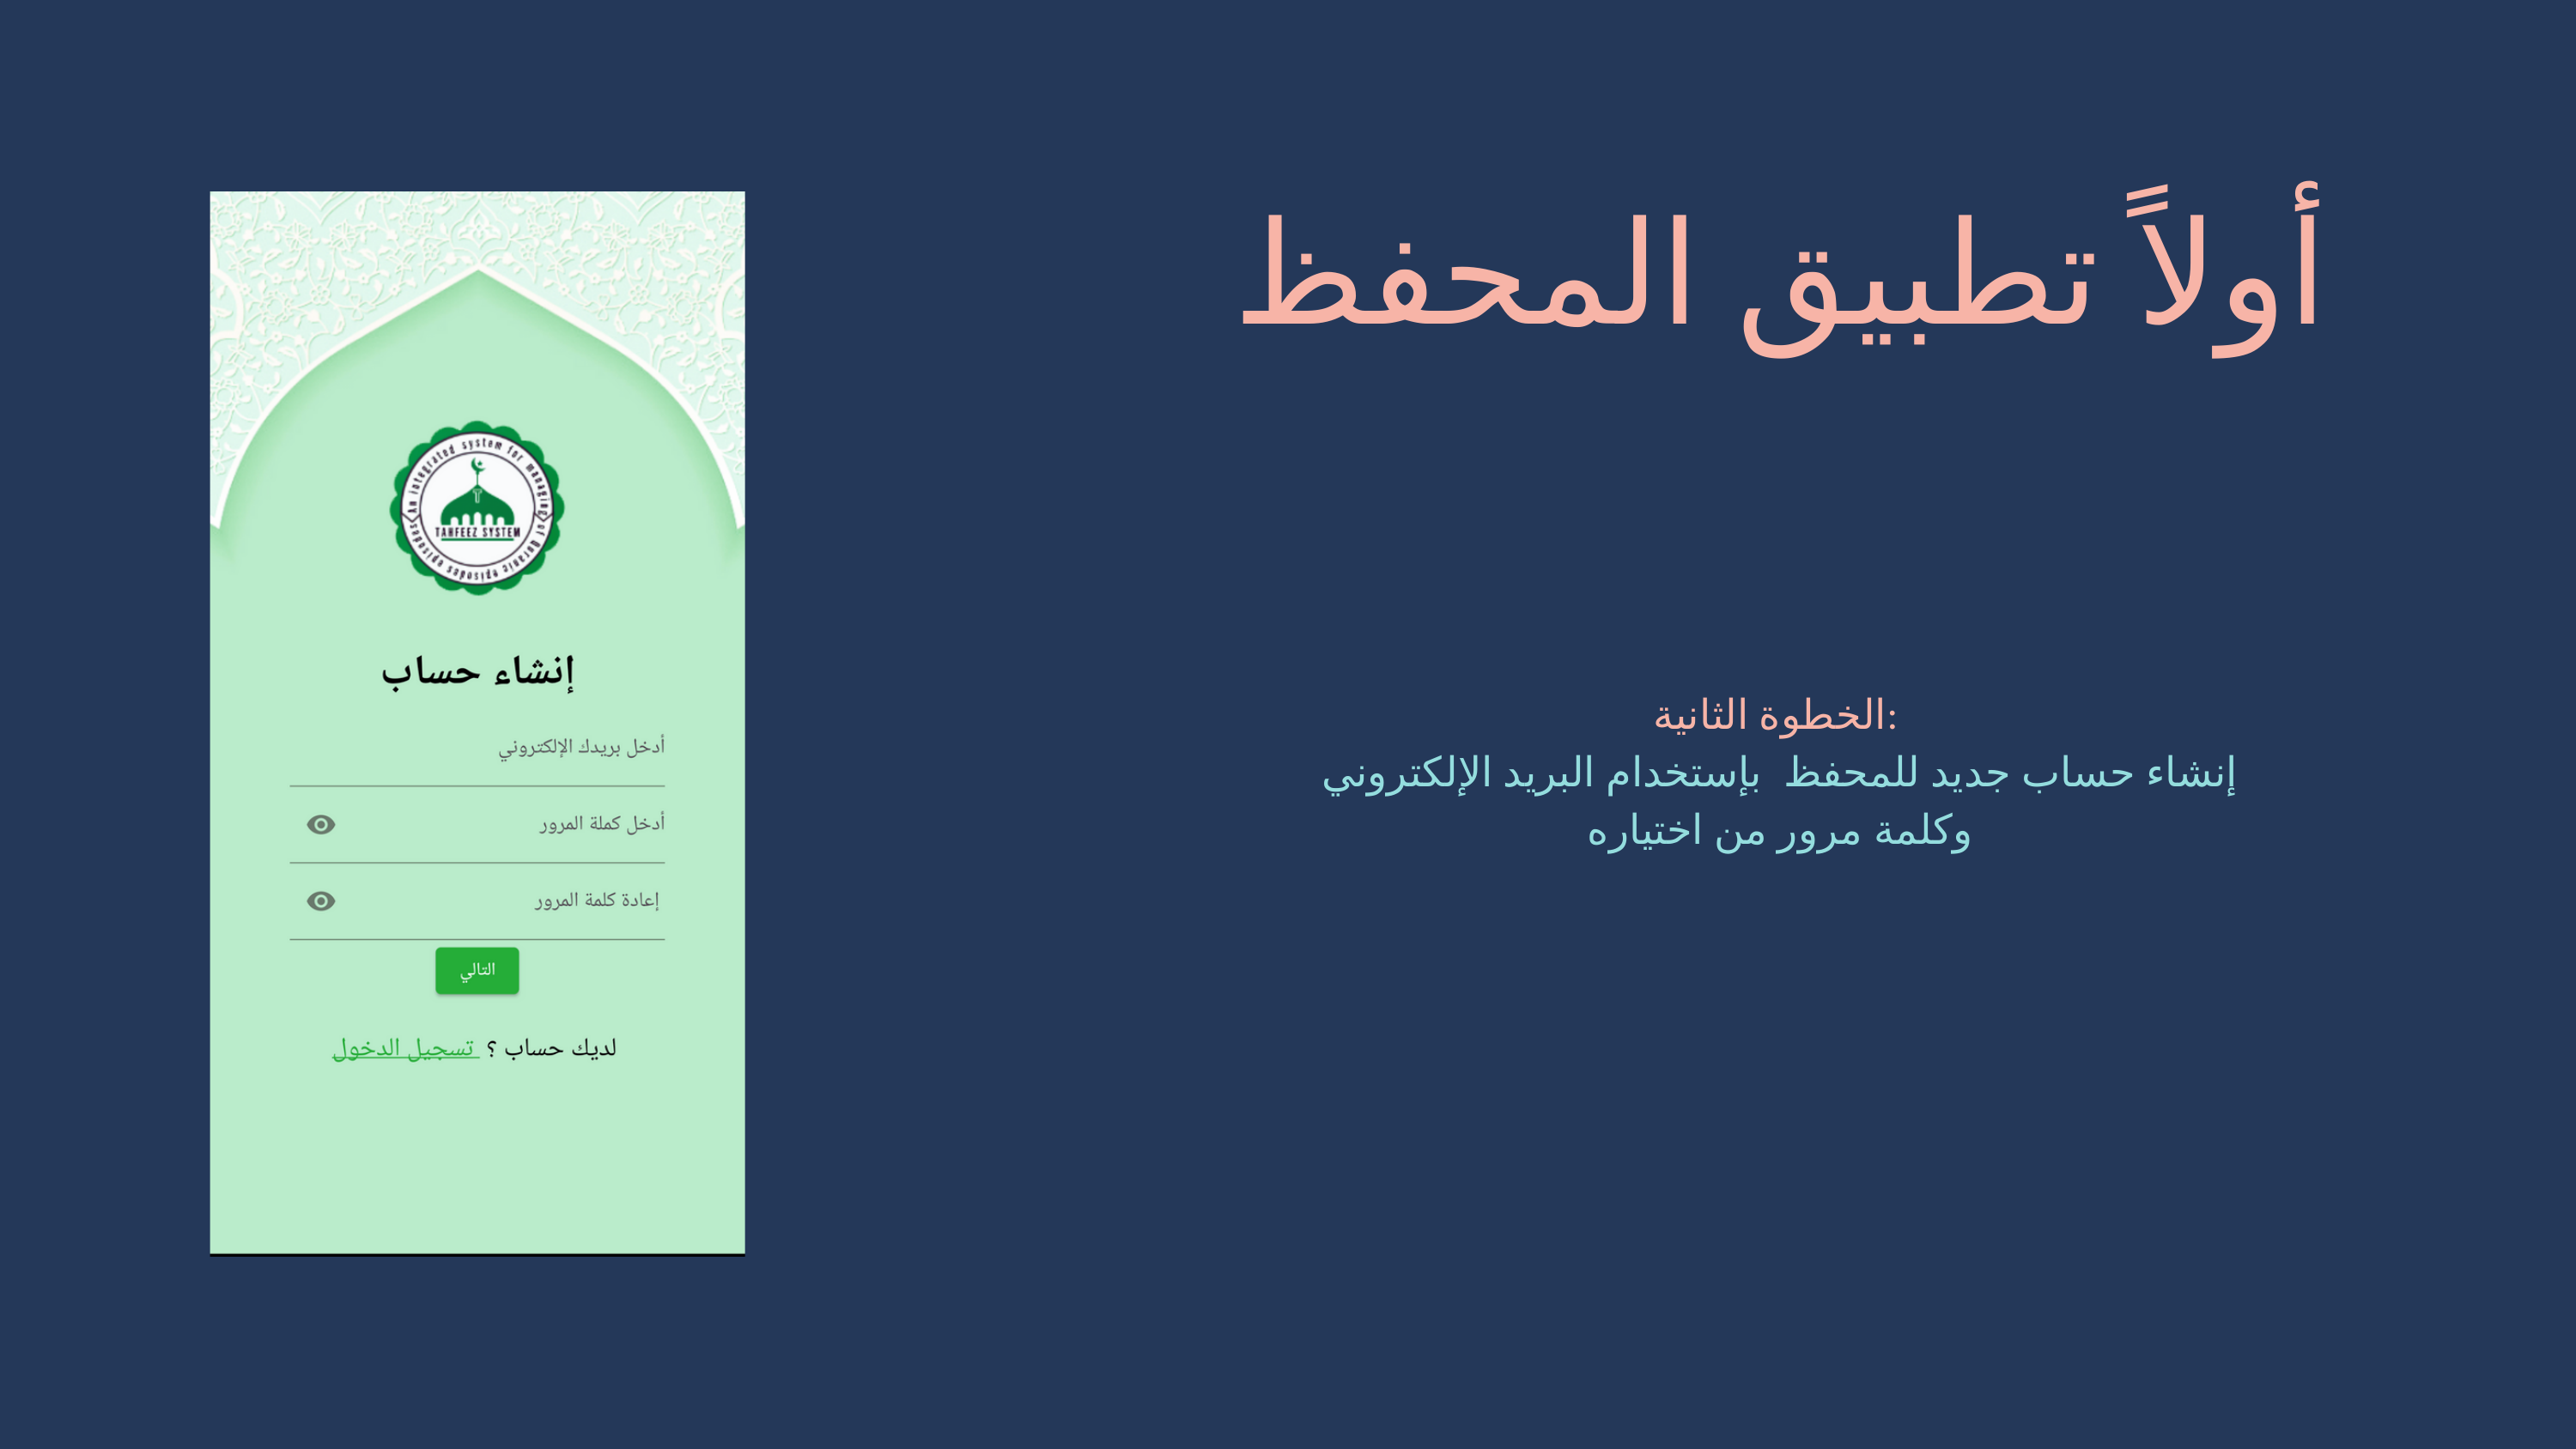

أولاً تطبيق المحفظ

الخطوة الثانية:
إنشاء حساب جديد للمحفظ  بإستخدام البريد الإلكتروني وكلمة مرور من اختياره